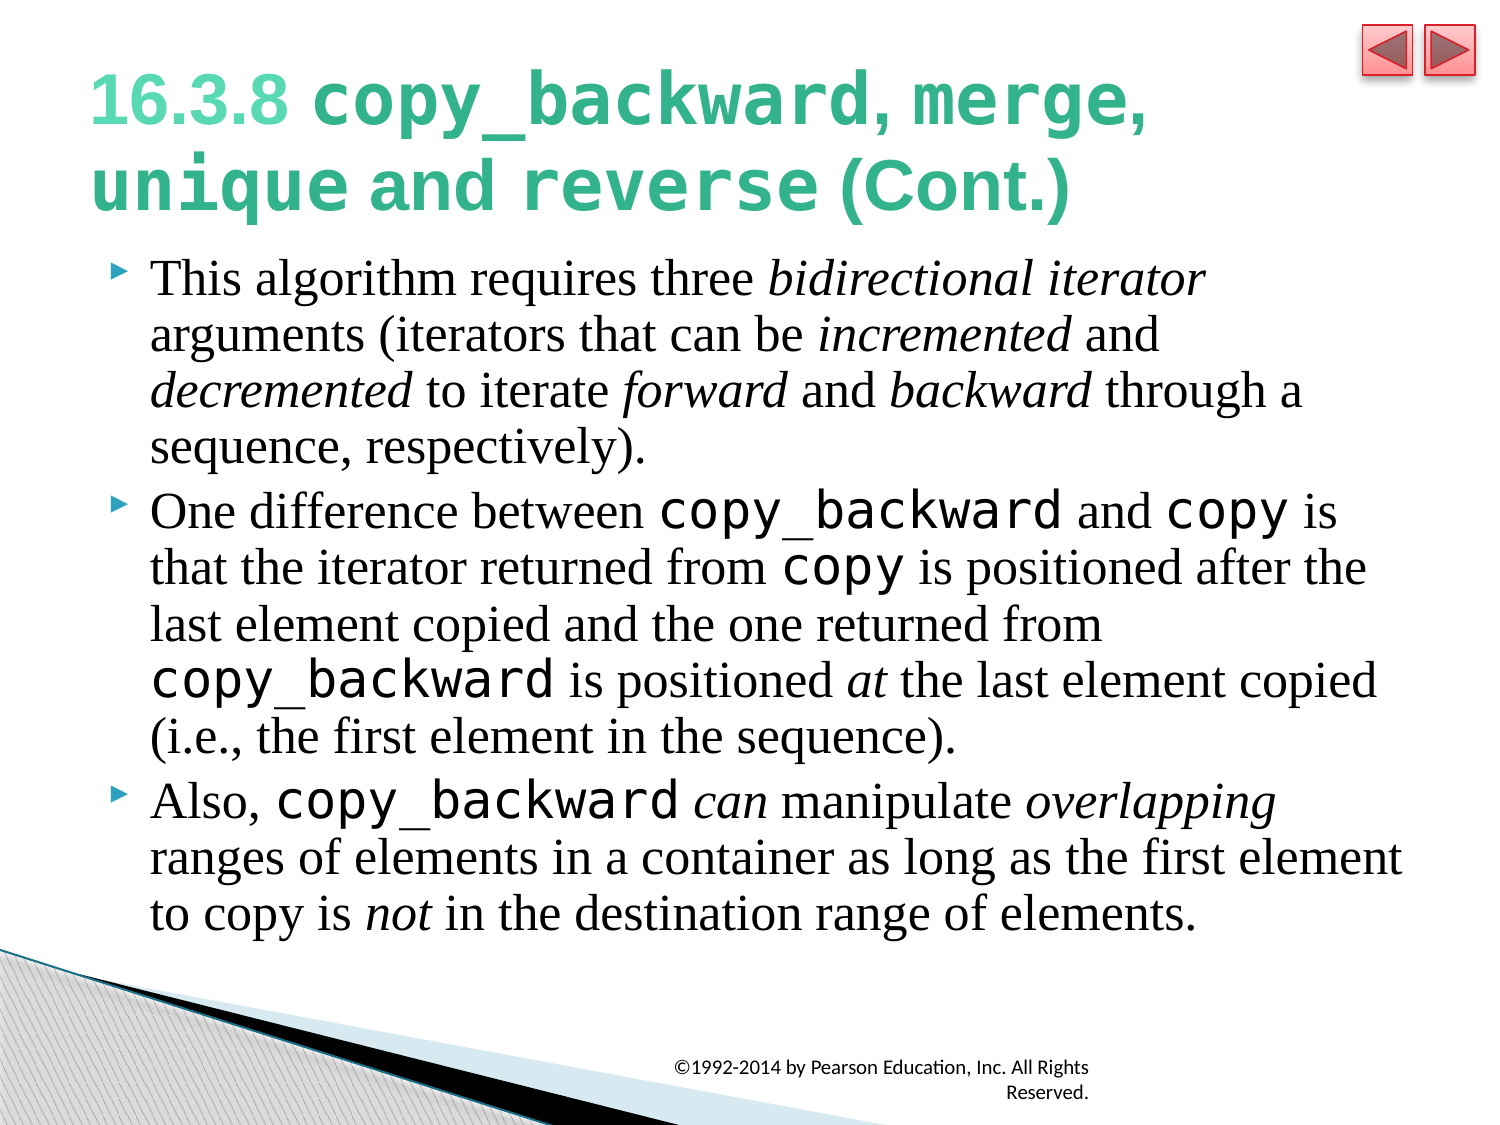

# 16.3.8 copy_backward, merge, unique and reverse (Cont.)
This algorithm requires three bidirectional iterator arguments (iterators that can be incremented and decremented to iterate forward and backward through a sequence, respectively).
One difference between copy_backward and copy is that the iterator returned from copy is positioned after the last element copied and the one returned from copy_backward is positioned at the last element copied (i.e., the first element in the sequence).
Also, copy_backward can manipulate overlapping ranges of elements in a container as long as the first element to copy is not in the destination range of elements.
©1992-2014 by Pearson Education, Inc. All Rights Reserved.